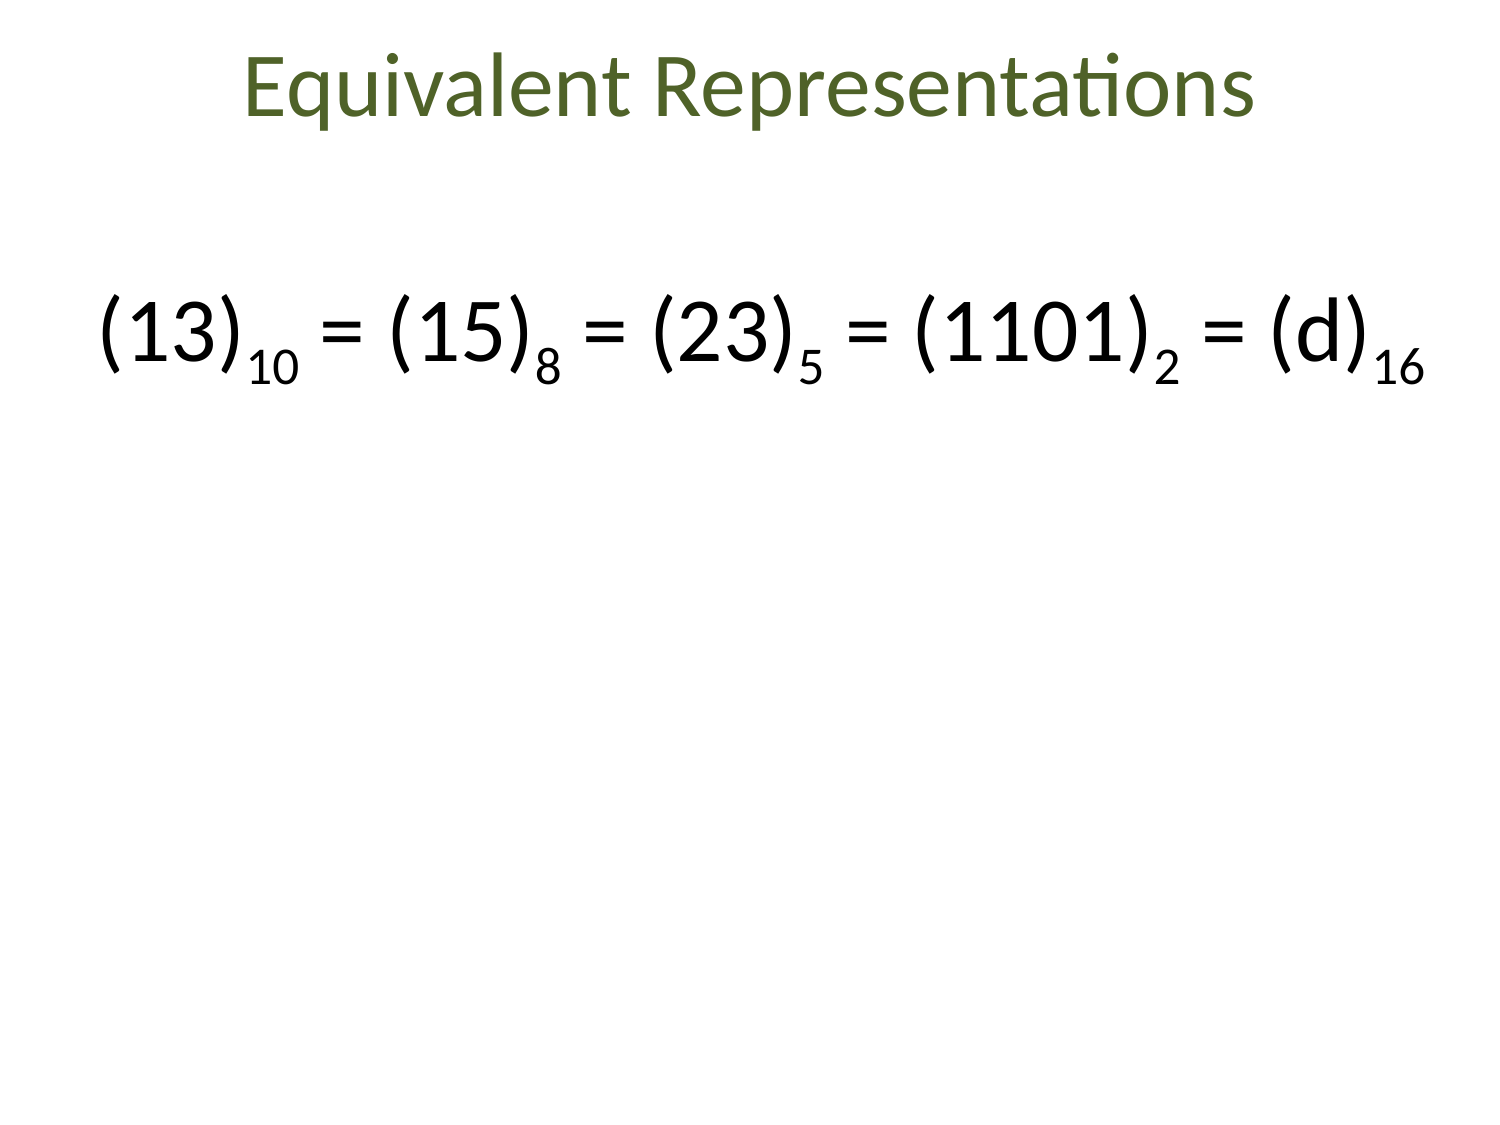

# Equivalent Representations
(13)10 = (15)8 = (23)5 = (1101)2 = (d)16